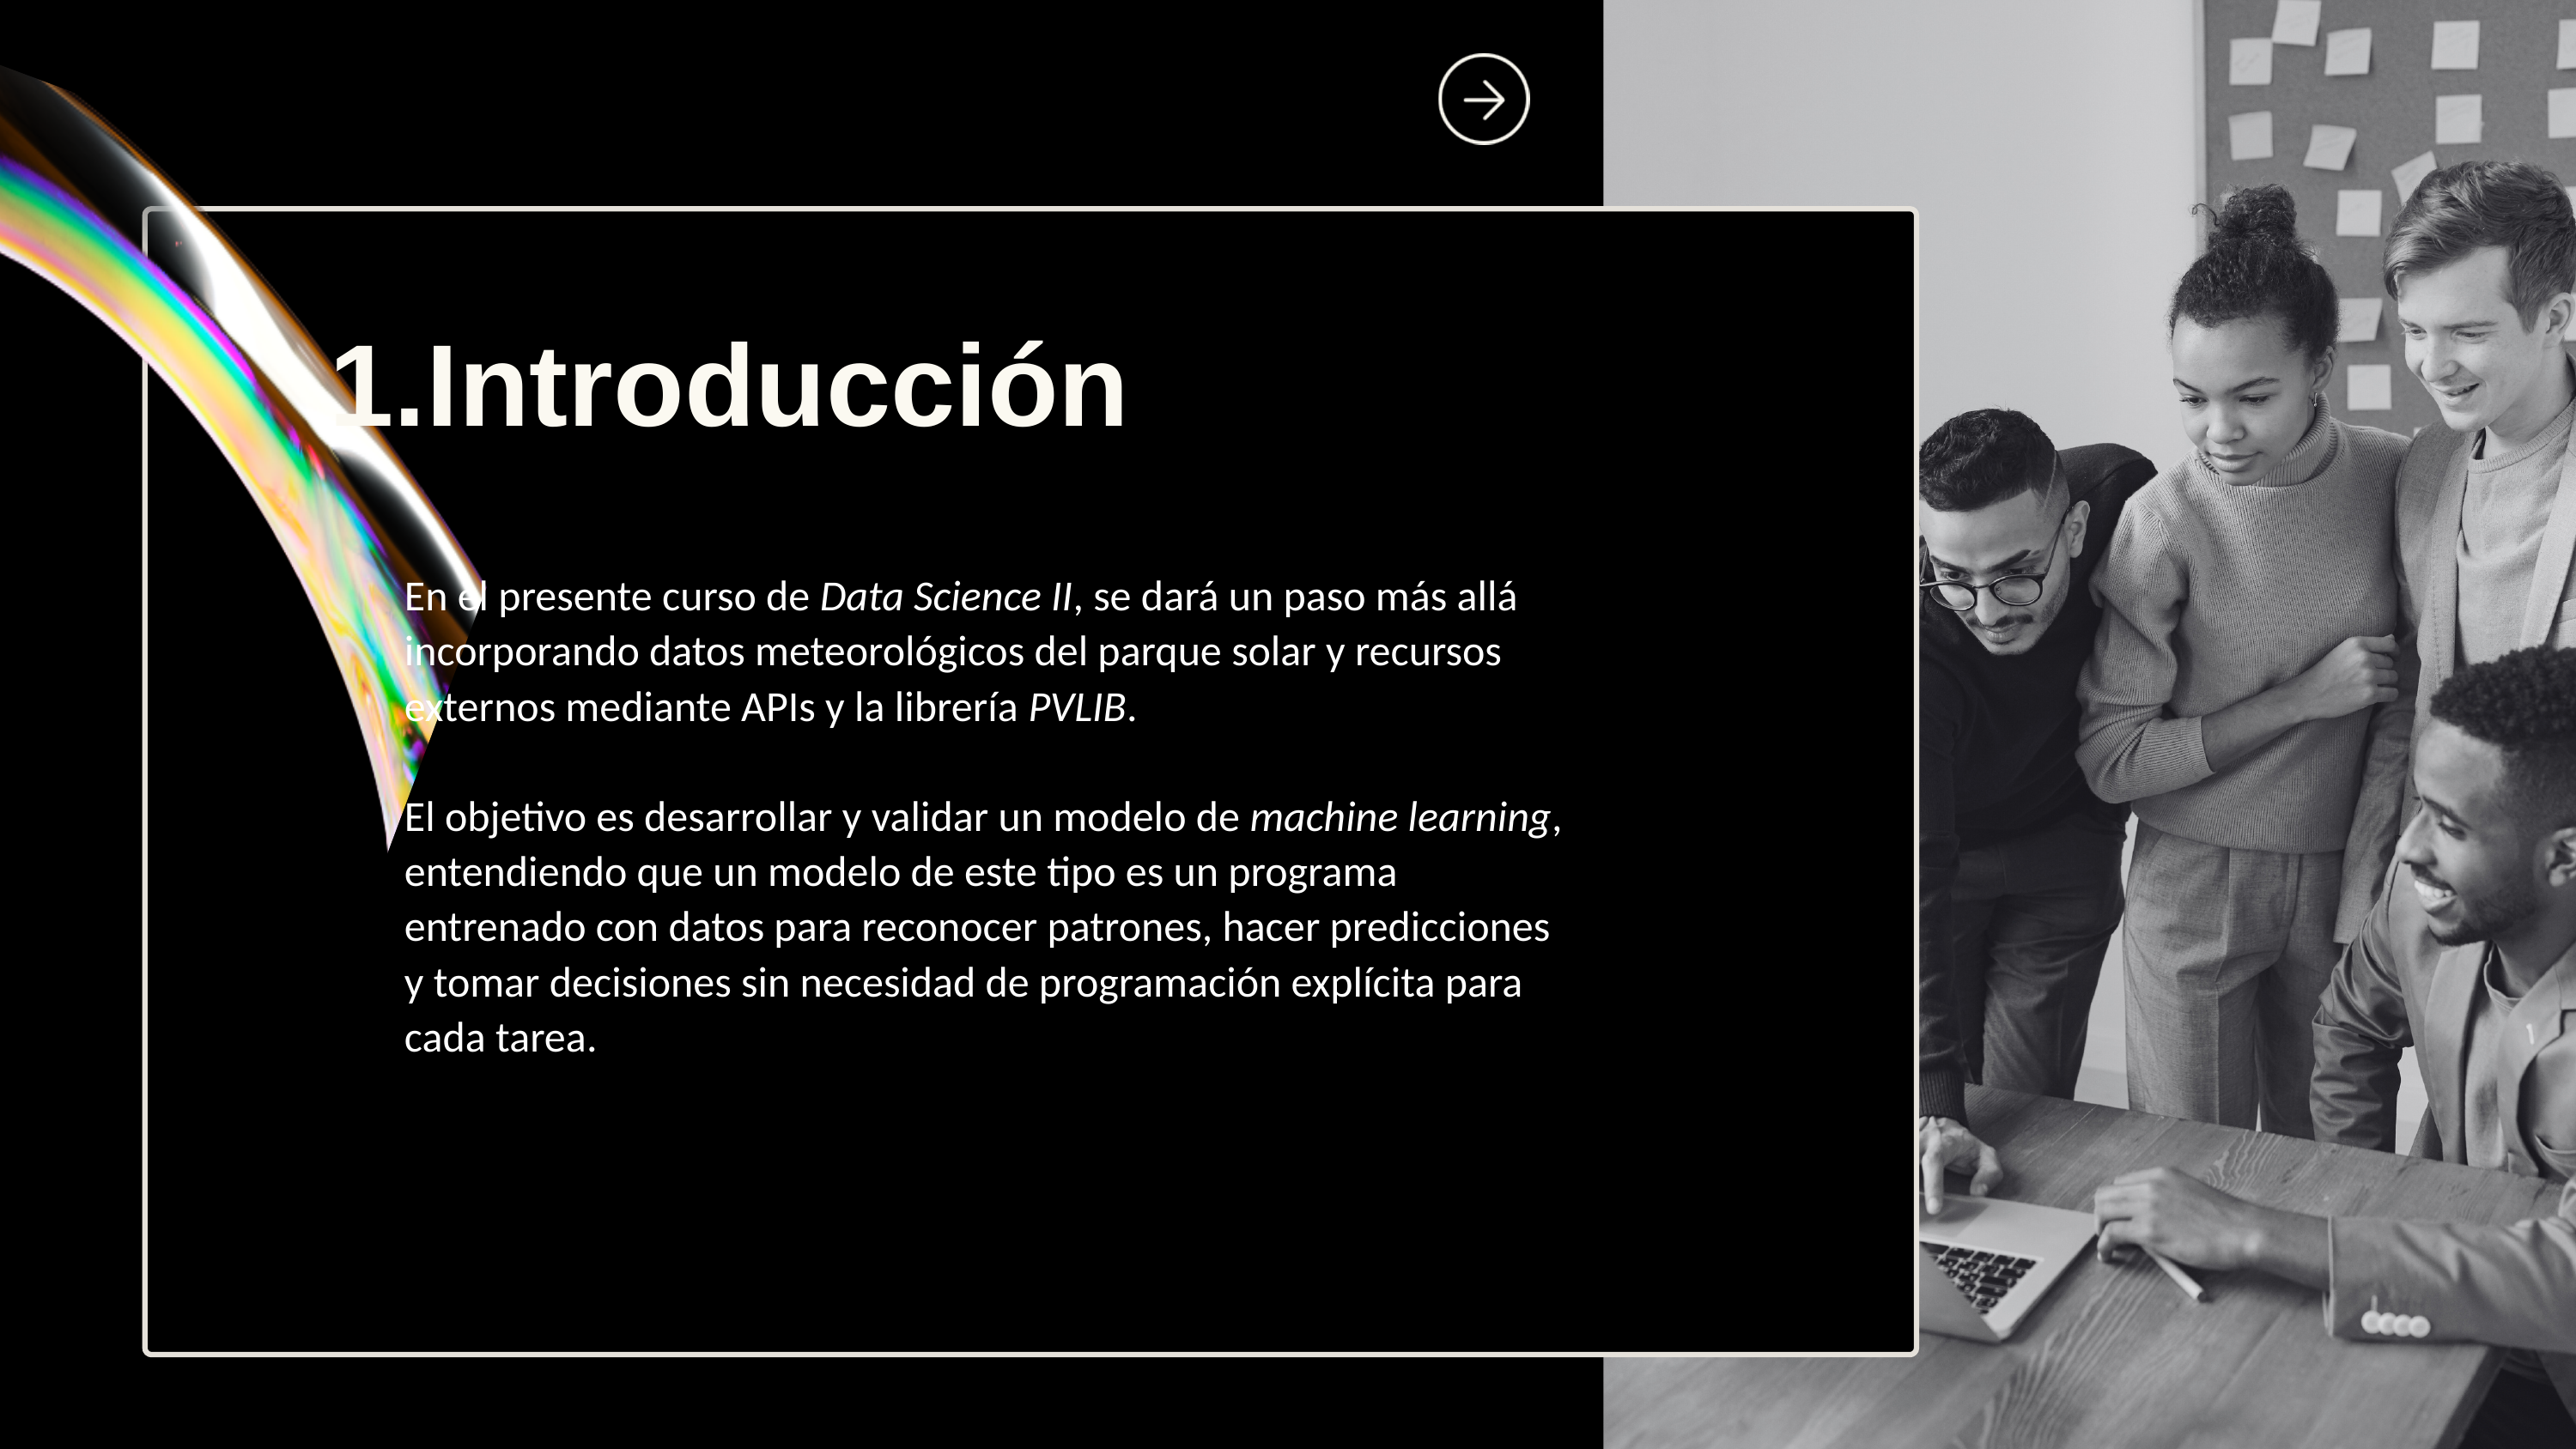

1.Introducción
En el presente curso de Data Science II, se dará un paso más allá incorporando datos meteorológicos del parque solar y recursos externos mediante APIs y la librería PVLIB.

El objetivo es desarrollar y validar un modelo de machine learning, entendiendo que un modelo de este tipo es un programa entrenado con datos para reconocer patrones, hacer predicciones y tomar decisiones sin necesidad de programación explícita para cada tarea.